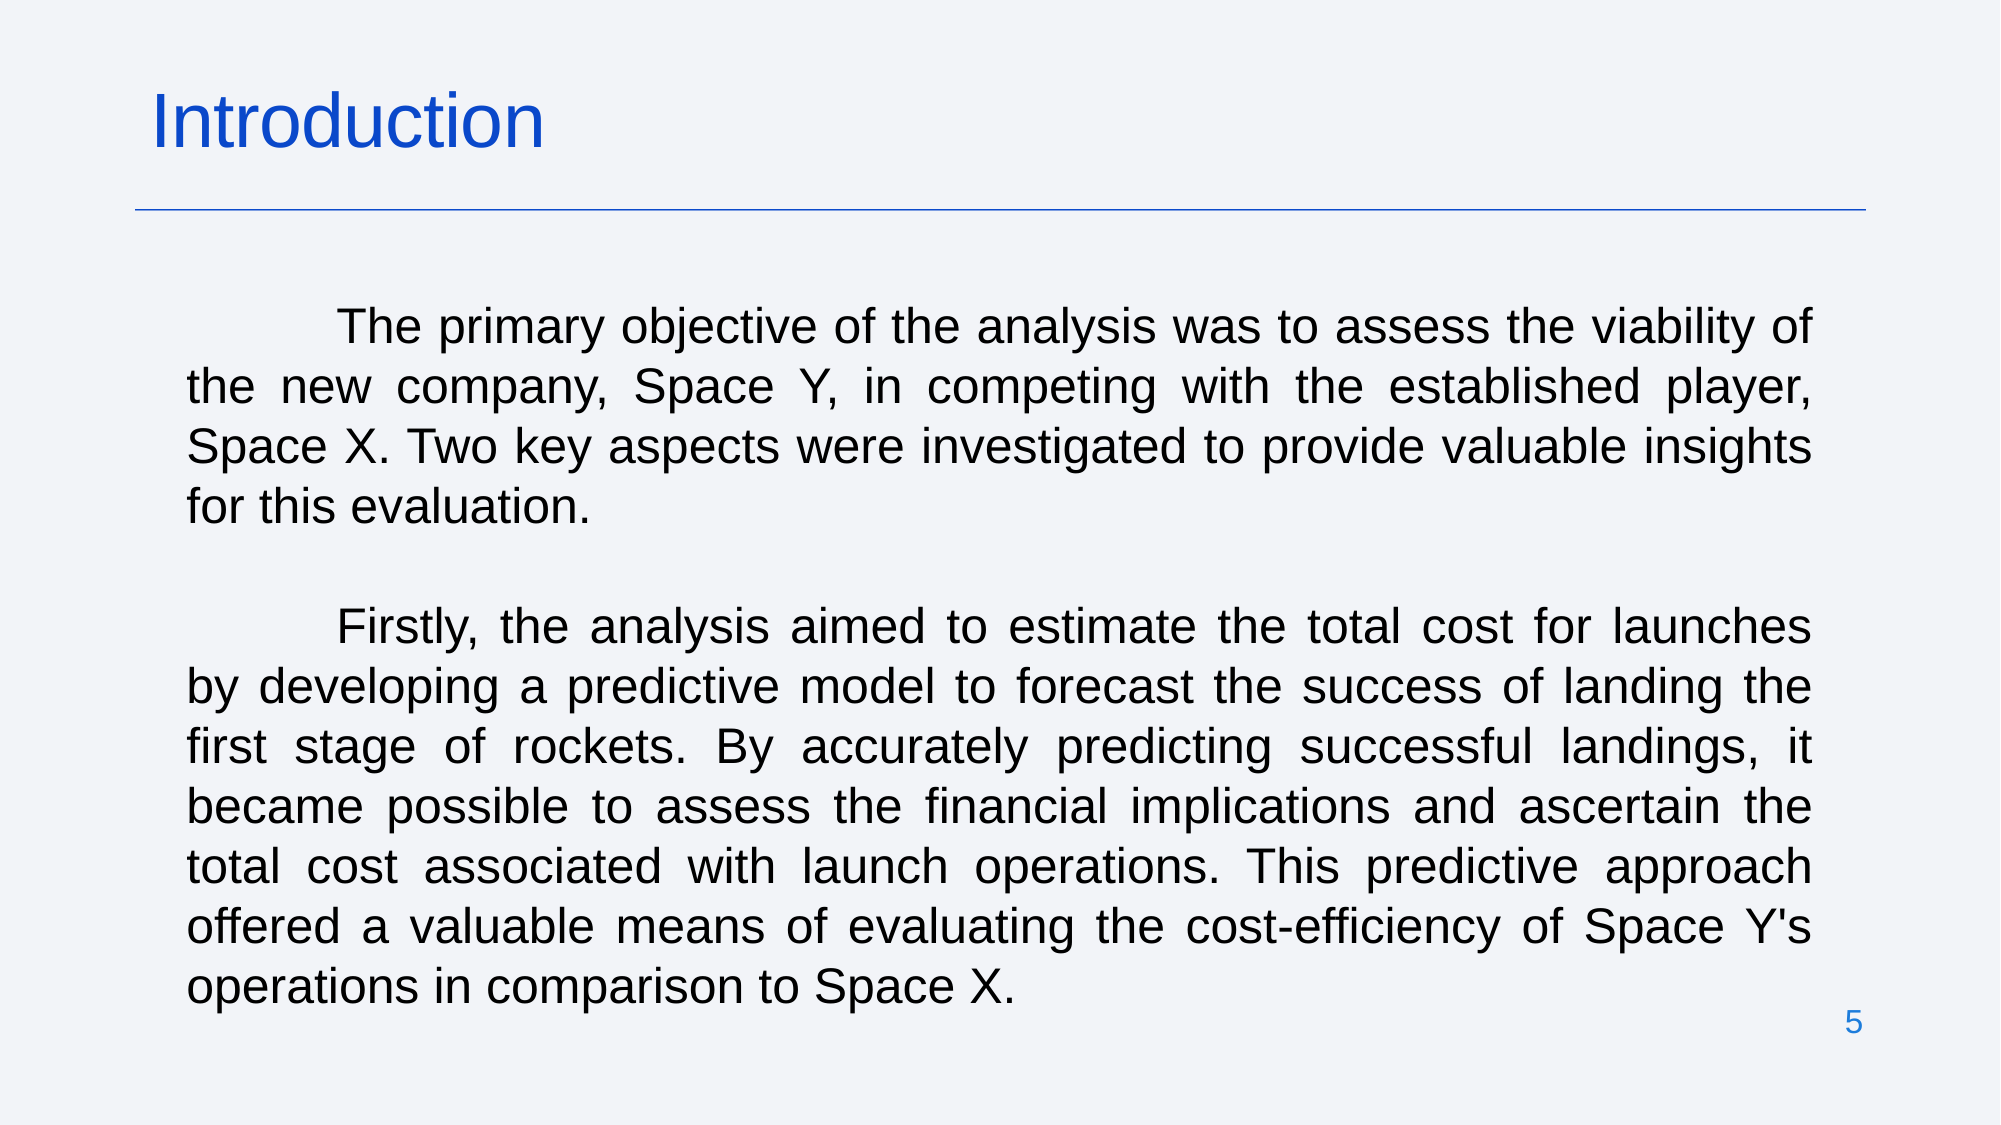

# Introduction
	The primary objective of the analysis was to assess the viability of the new company, Space Y, in competing with the established player, Space X. Two key aspects were investigated to provide valuable insights for this evaluation.

	Firstly, the analysis aimed to estimate the total cost for launches by developing a predictive model to forecast the success of landing the first stage of rockets. By accurately predicting successful landings, it became possible to assess the financial implications and ascertain the total cost associated with launch operations. This predictive approach offered a valuable means of evaluating the cost-efficiency of Space Y's operations in comparison to Space X.
5